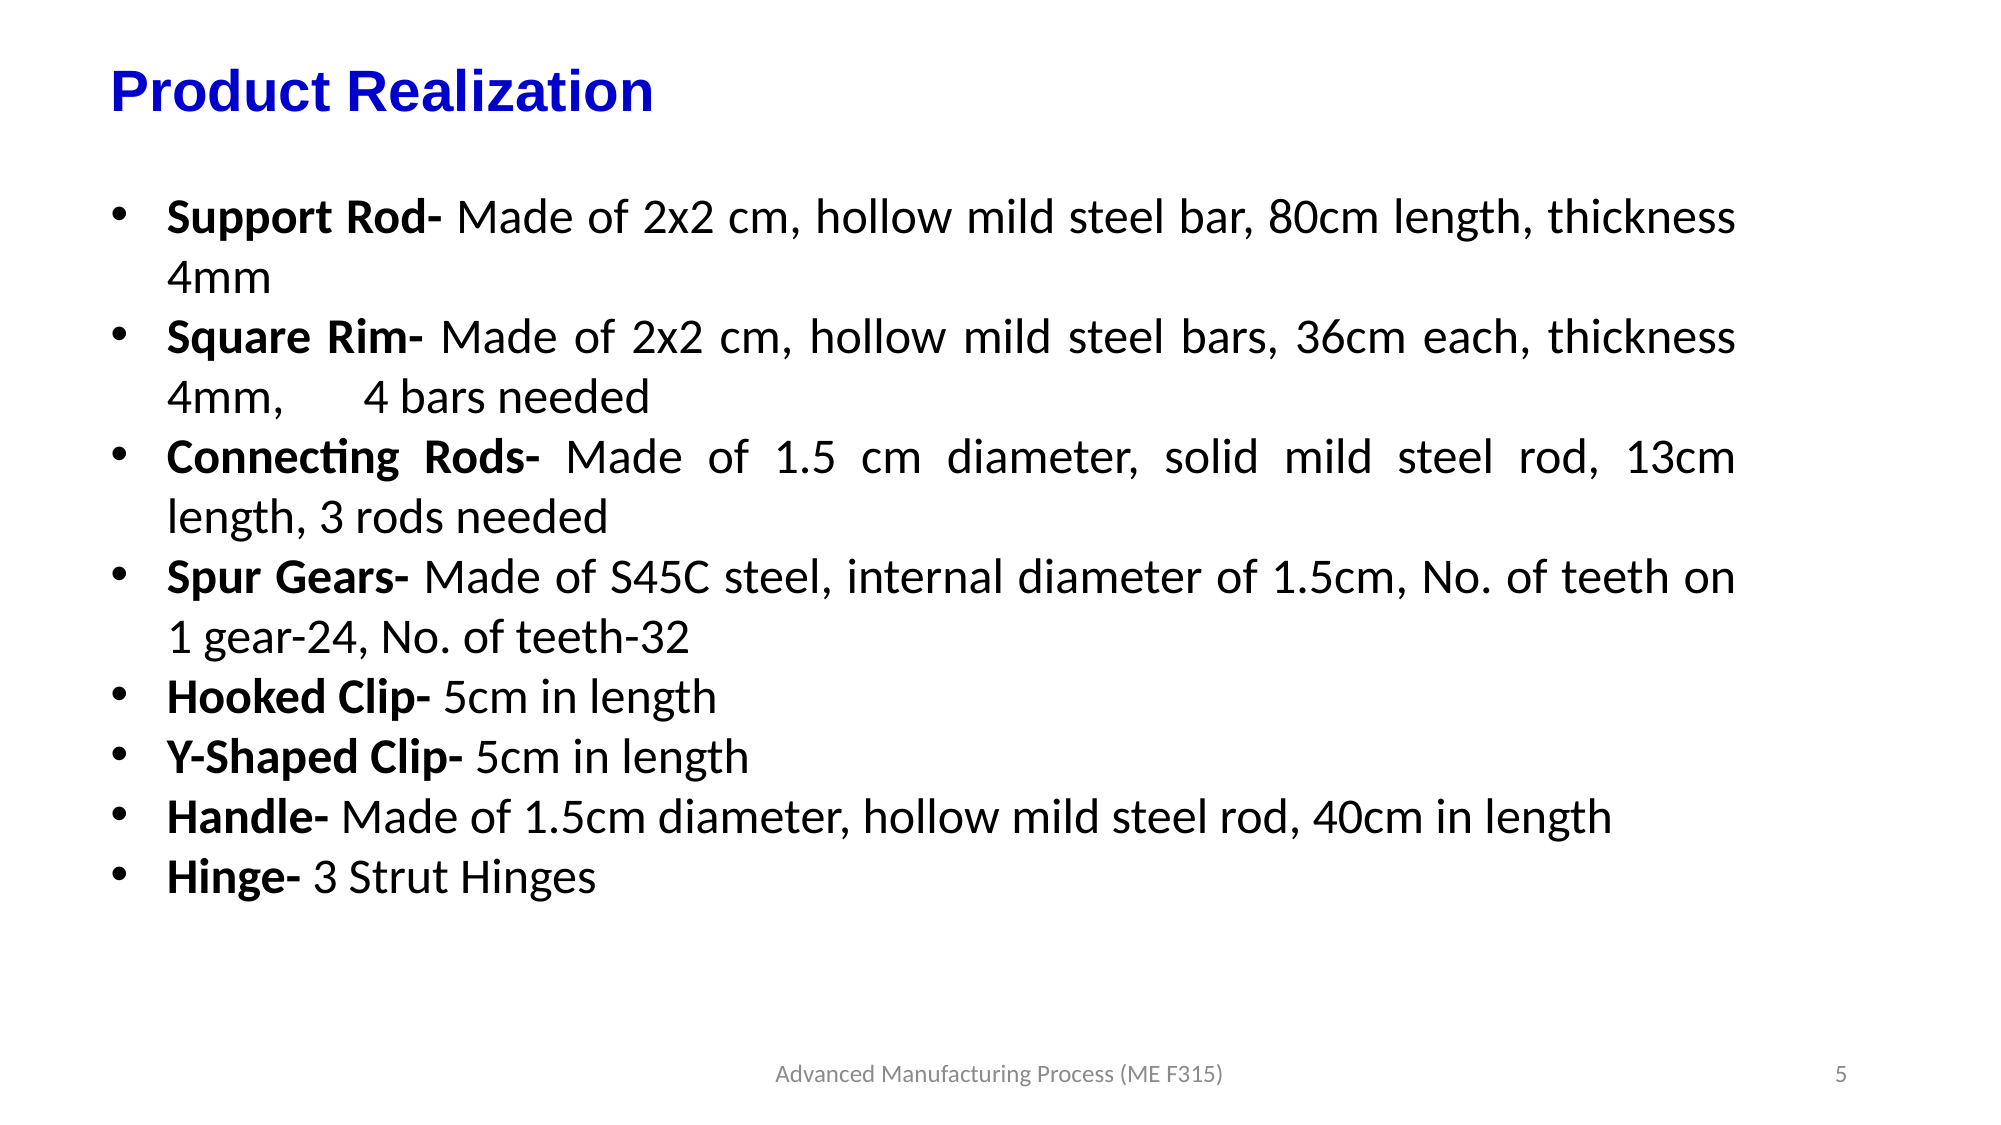

# Product Realization
Support Rod- Made of 2x2 cm, hollow mild steel bar, 80cm length, thickness 4mm
Square Rim- Made of 2x2 cm, hollow mild steel bars, 36cm each, thickness 4mm,       4 bars needed
Connecting Rods- Made of 1.5 cm diameter, solid mild steel rod, 13cm length, 3 rods needed
Spur Gears- Made of S45C steel, internal diameter of 1.5cm, No. of teeth on 1 gear-24, No. of teeth-32
Hooked Clip- 5cm in length
Y-Shaped Clip- 5cm in length
Handle- Made of 1.5cm diameter, hollow mild steel rod, 40cm in length
Hinge- 3 Strut Hinges
Advanced Manufacturing Process (ME F315)
5